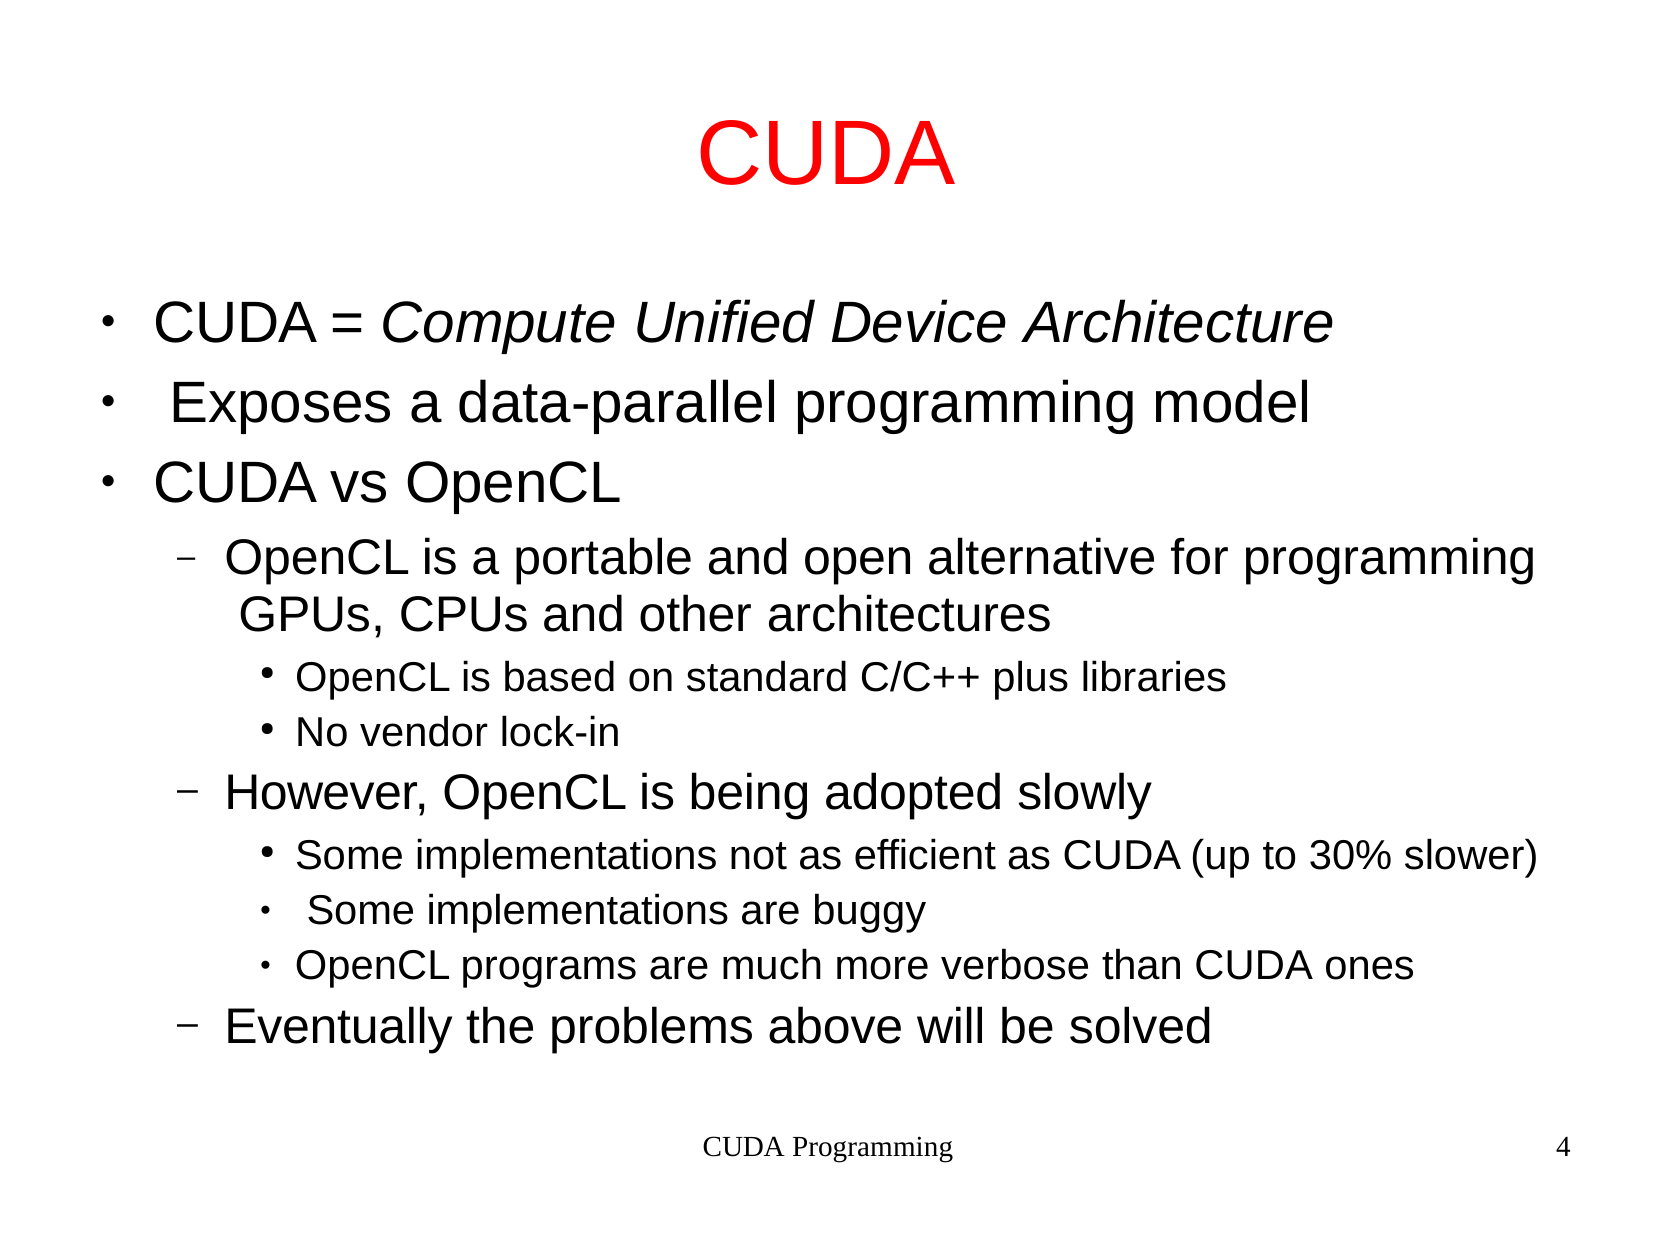

# CUDA
CUDA = Compute Unified Device Architecture  Exposes a data-parallel programming model  CUDA vs OpenCL
–	OpenCL is a portable and open alternative for programming  GPUs, CPUs and other architectures
●
●
●
OpenCL is based on standard C/C++ plus libraries
No vendor lock-in
However, OpenCL is being adopted slowly
–
Some implementations not as efficient as CUDA (up to 30% slower)  Some implementations are buggy
OpenCL programs are much more verbose than CUDA ones
●
●
Eventually the problems above will be solved
–
CUDA Programming
4